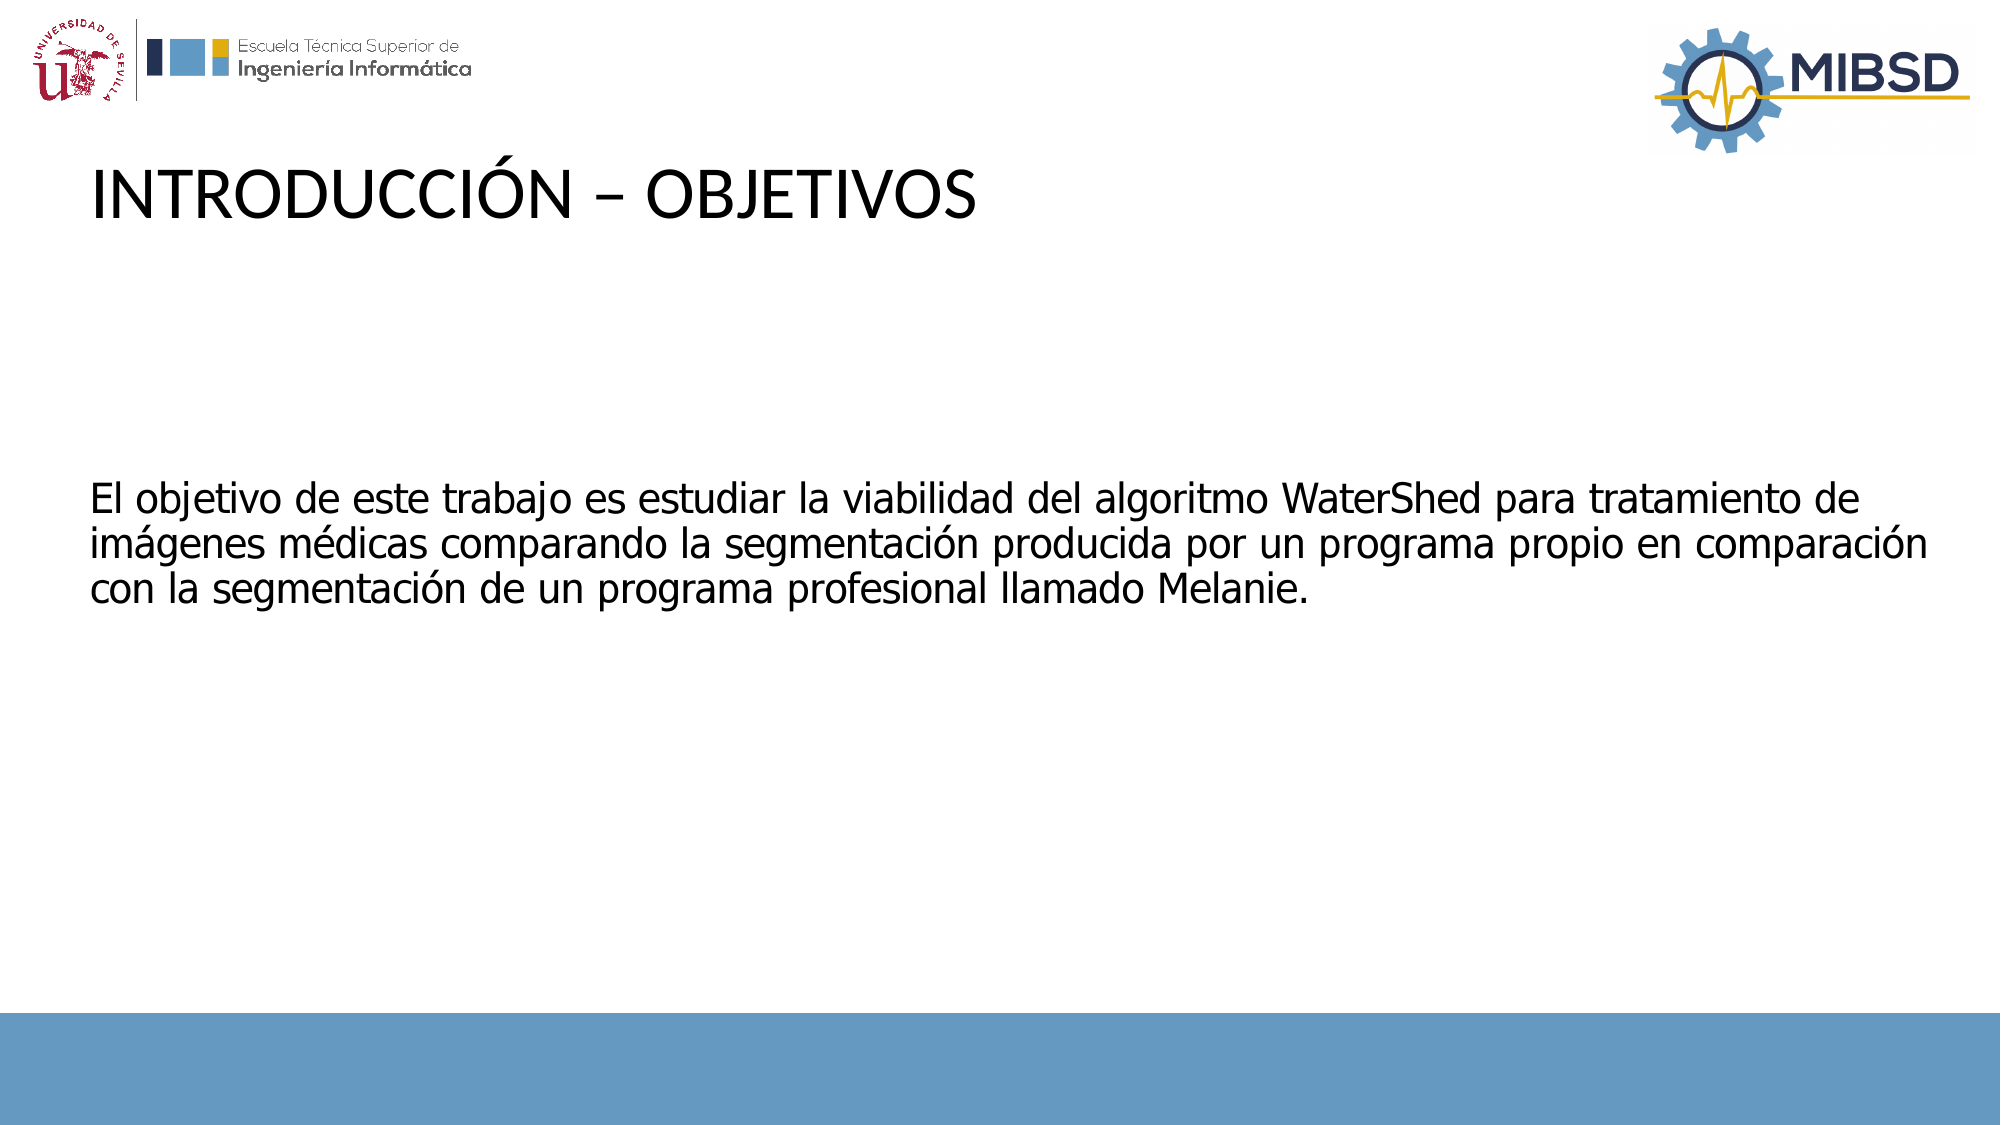

# INTRODUCCIÓN – OBJETIVOS
El objetivo de este trabajo es estudiar la viabilidad del algoritmo WaterShed para tratamiento de imágenes médicas comparando la segmentación producida por un programa propio en comparación con la segmentación de un programa profesional llamado Melanie.